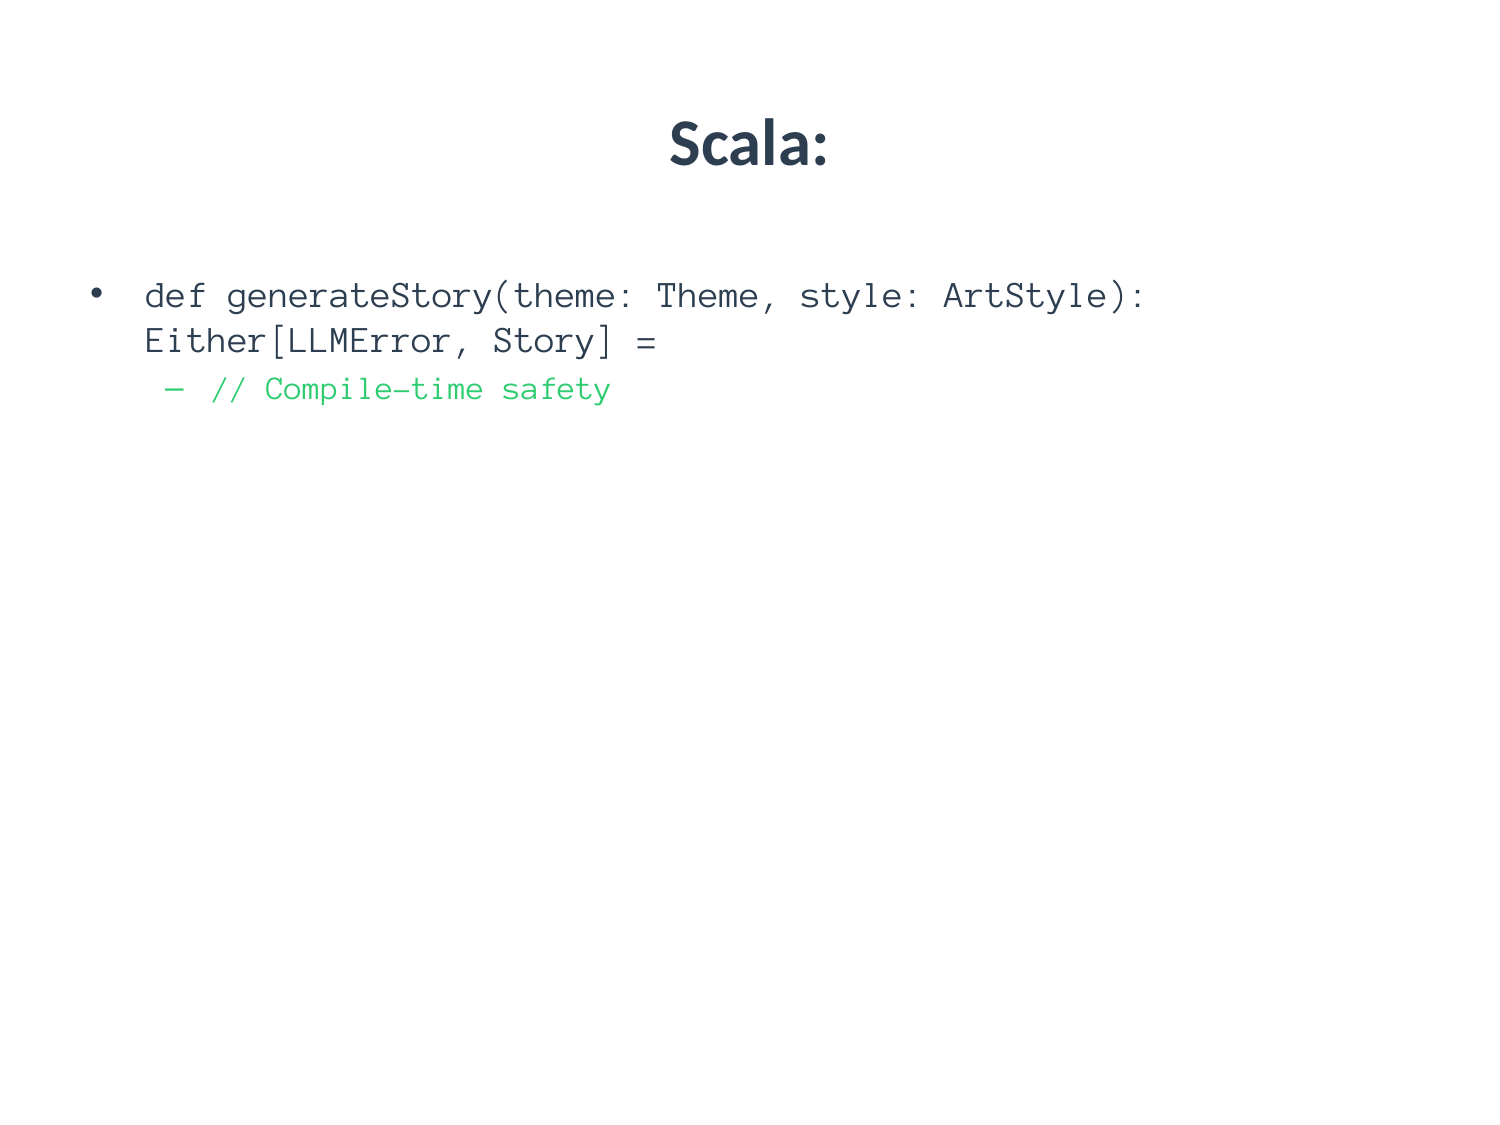

# Scala:
def generateStory(theme: Theme, style: ArtStyle): Either[LLMError, Story] =
// Compile-time safety